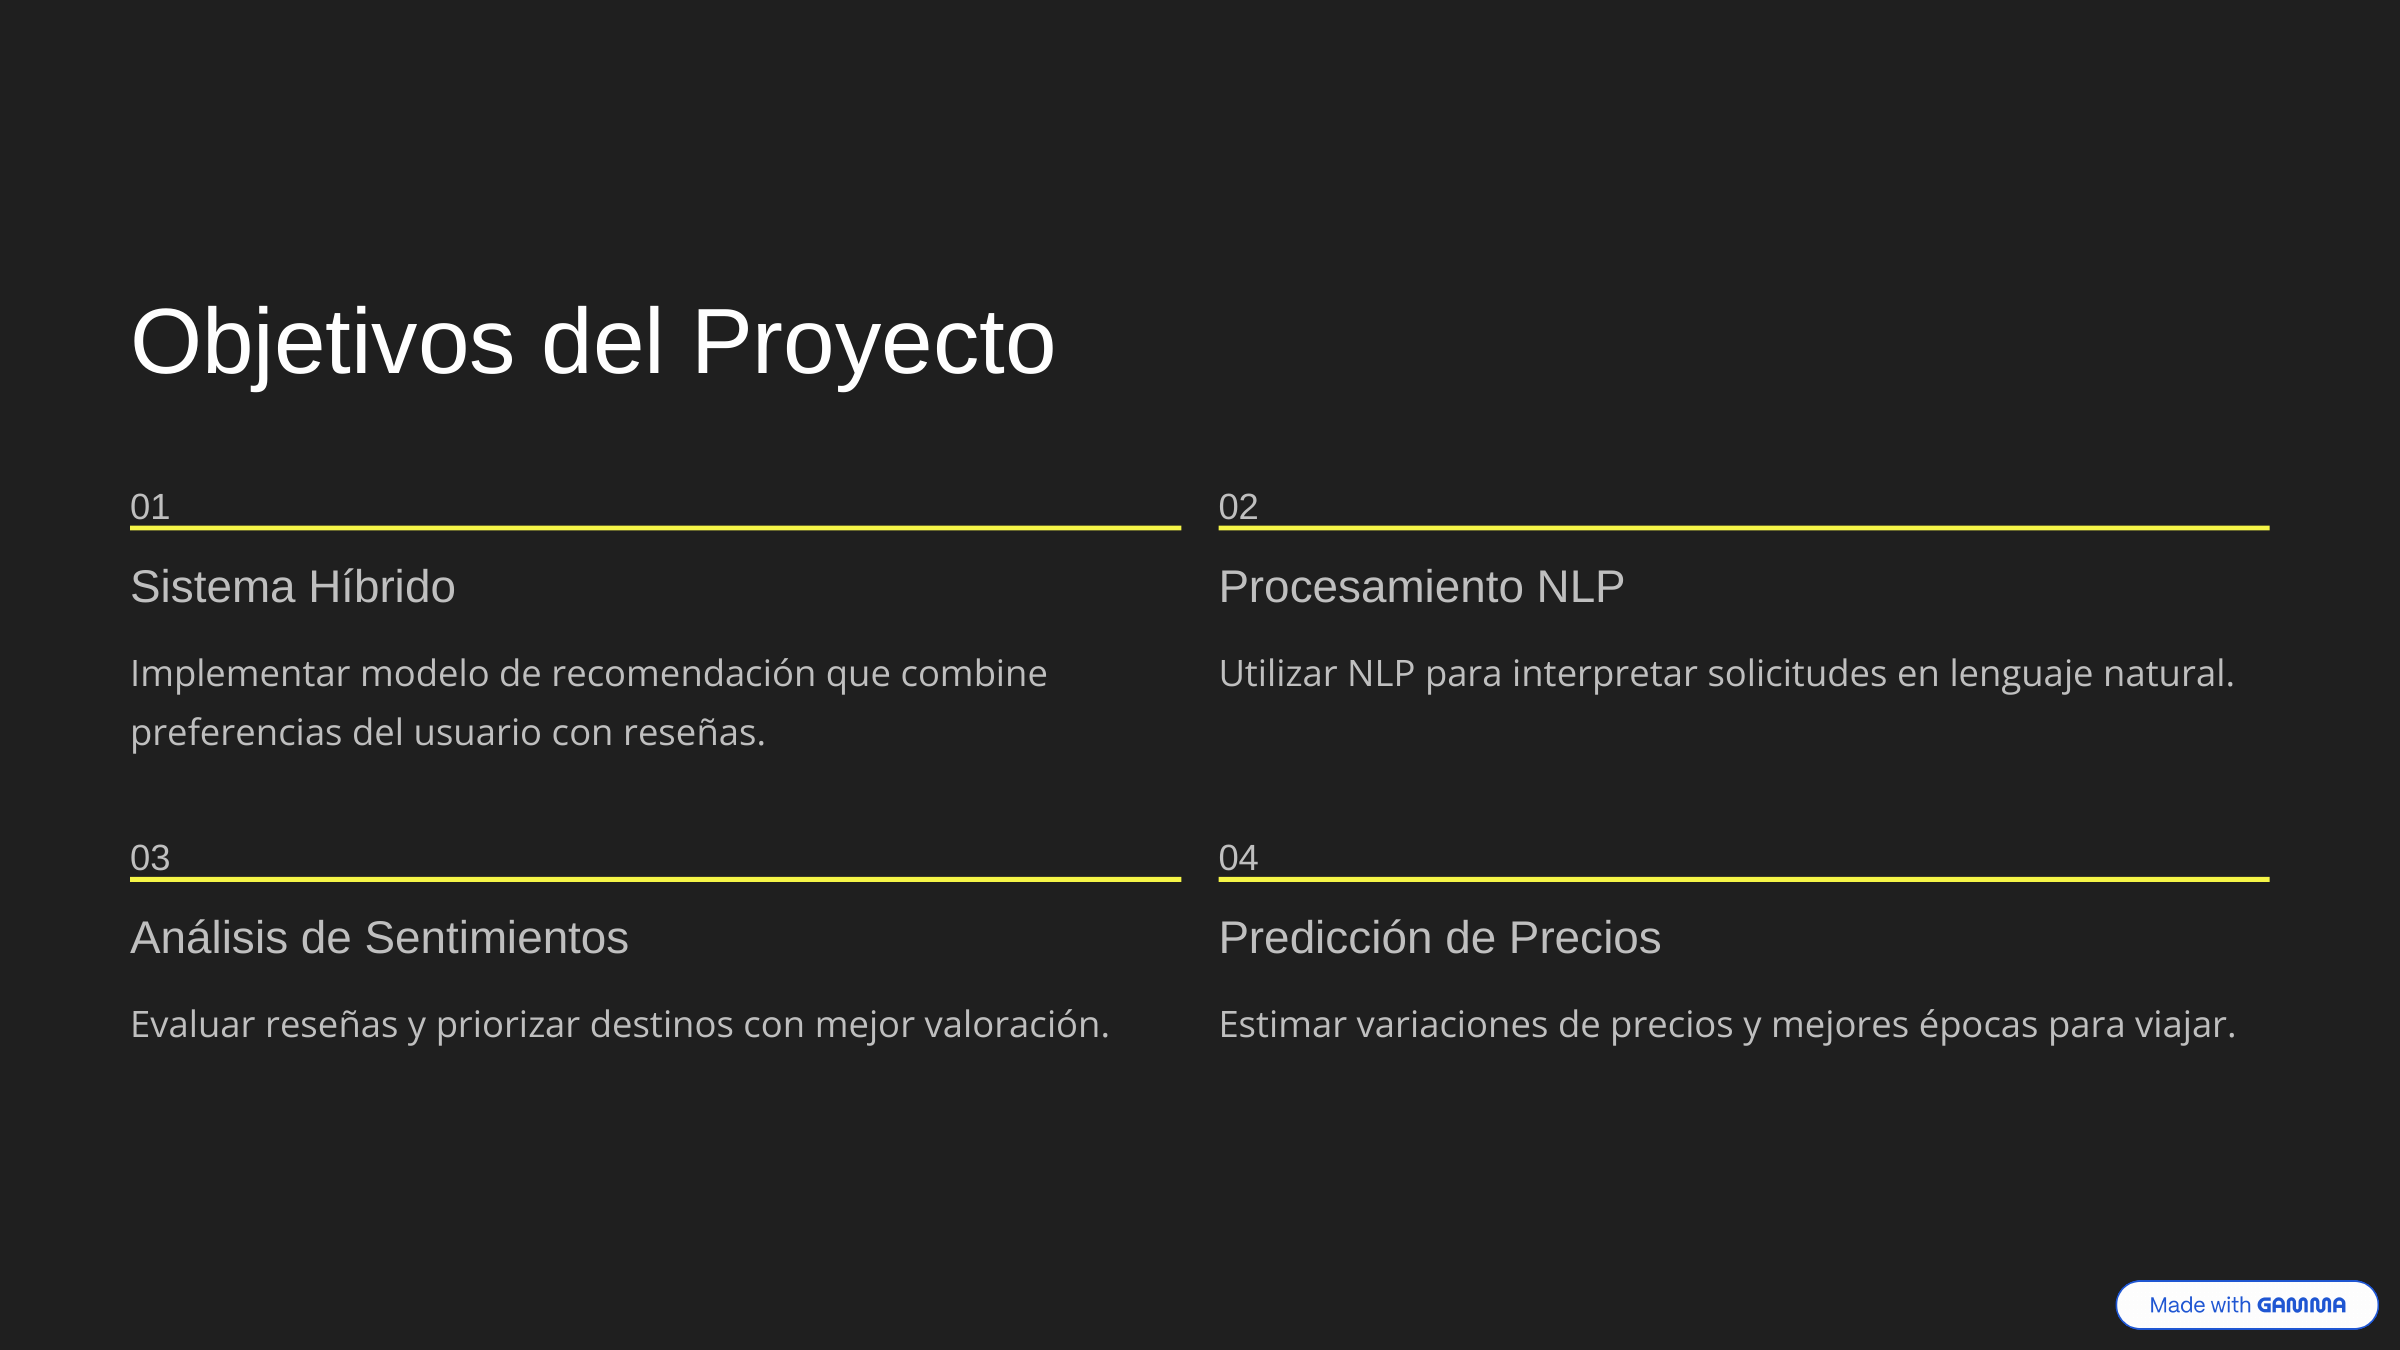

Objetivos del Proyecto
01
02

Sistema Híbrido
Procesamiento NLP
Implementar modelo de recomendación que combine preferencias del usuario con reseñas.
Utilizar NLP para interpretar solicitudes en lenguaje natural.
03
04

Análisis de Sentimientos
Predicción de Precios
Evaluar reseñas y priorizar destinos con mejor valoración.
Estimar variaciones de precios y mejores épocas para viajar.